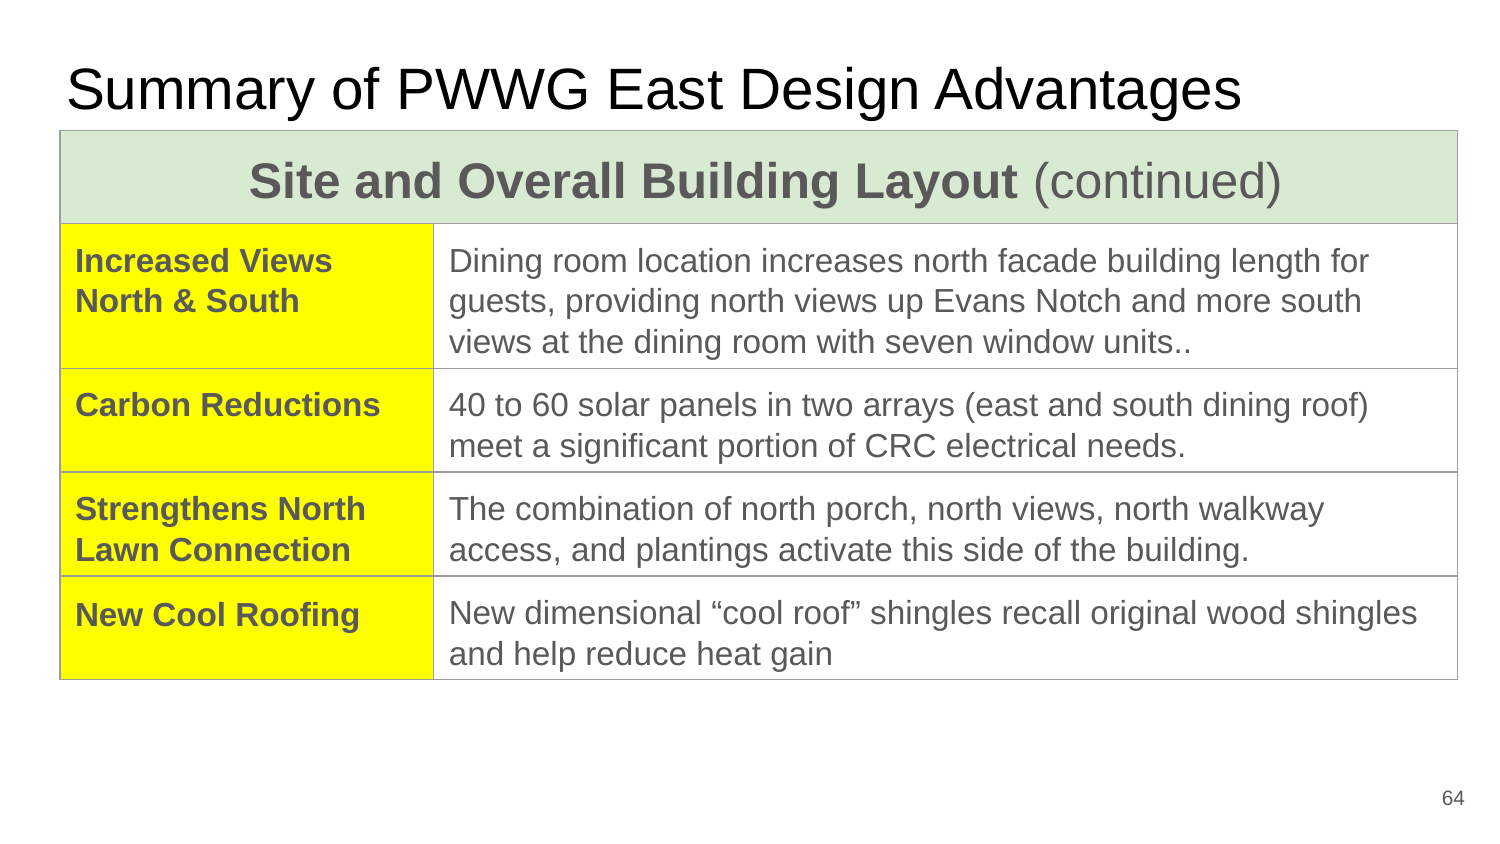

# Summary of PWWG East Design Advantages
| Site and Overall Building Layout (continued) |  |
| --- | --- |
| Increased Views North & South | Dining room location increases north facade building length for guests, providing north views up Evans Notch and more south views at the dining room with seven window units.. |
| Carbon Reductions | 40 to 60 solar panels in two arrays (east and south dining roof) meet a significant portion of CRC electrical needs. |
| Strengthens North Lawn Connection | The combination of north porch, north views, north walkway access, and plantings activate this side of the building. |
| New Cool Roofing | New dimensional “cool roof” shingles recall original wood shingles and help reduce heat gain |
64